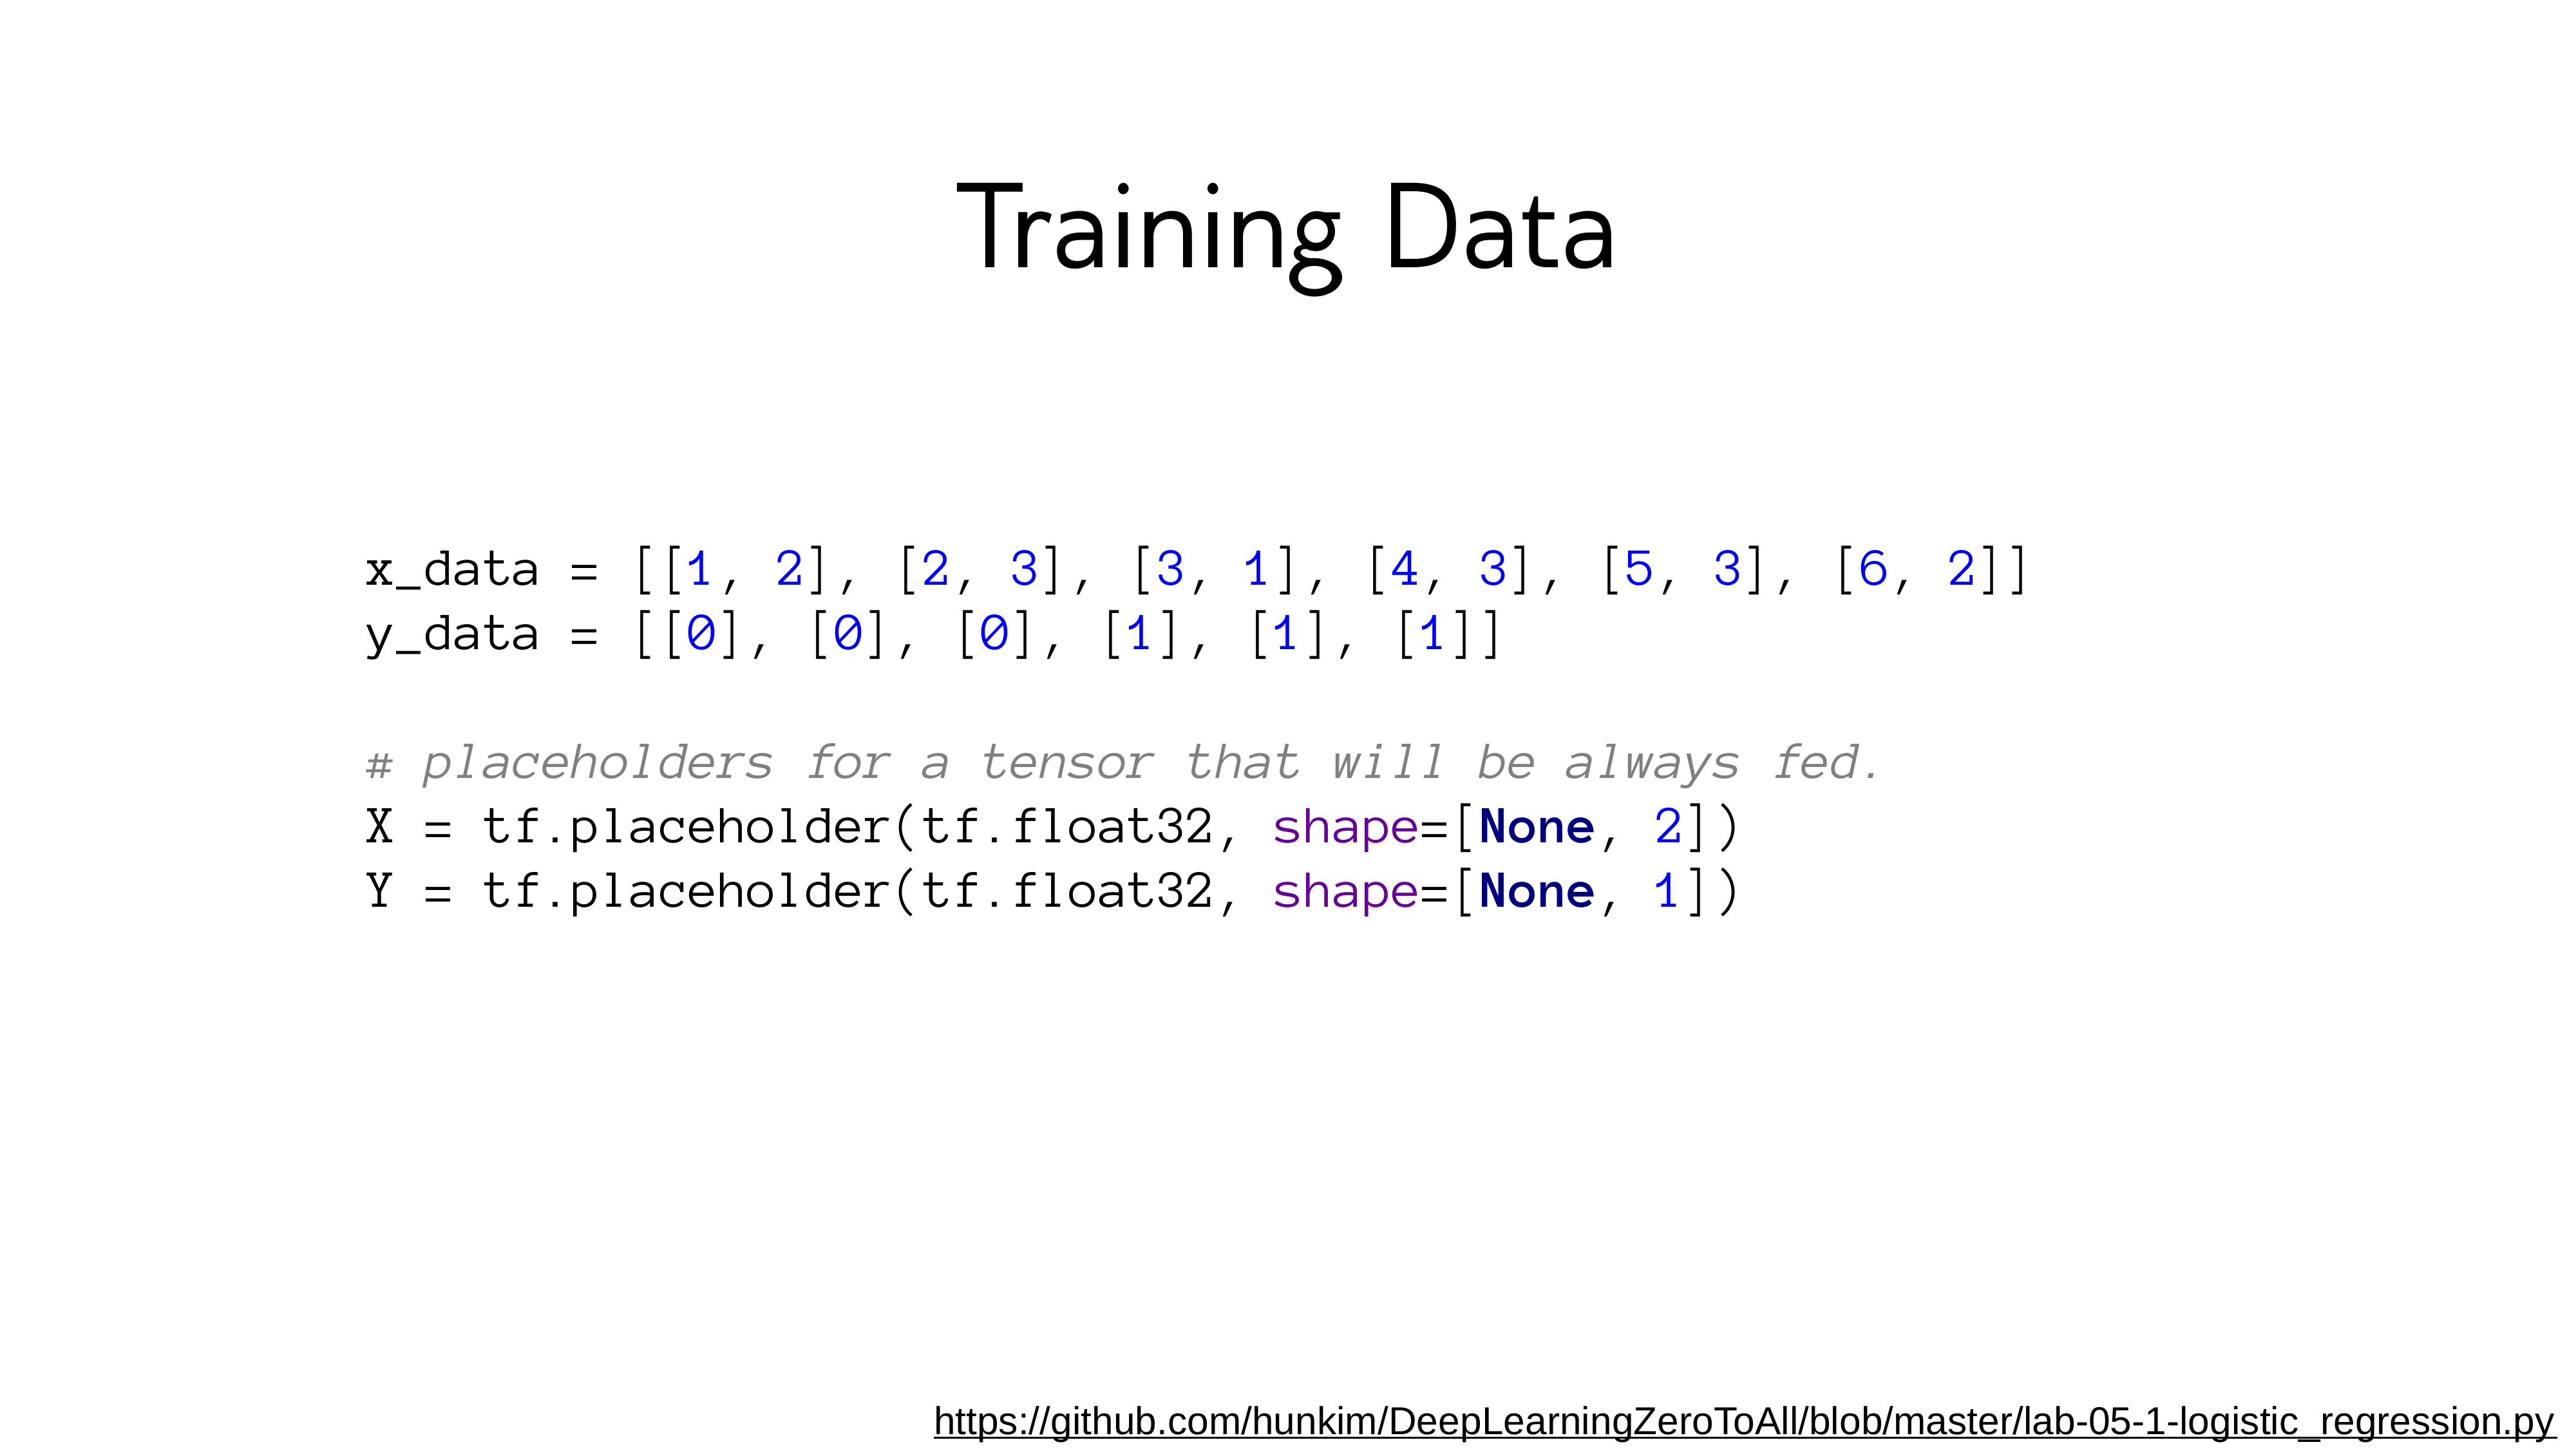

# Training Data
x_data = [[1, 2], [2, 3], [3, 1], [4, 3], [5, 3], [6, 2]]
y_data = [[0], [0], [0], [1], [1], [1]]

# placeholders for a tensor that will be always fed.
X = tf.placeholder(tf.float32, shape=[None, 2])
Y = tf.placeholder(tf.float32, shape=[None, 1])
https://github.com/hunkim/DeepLearningZeroToAll/blob/master/lab-05-1-logistic_regression.py